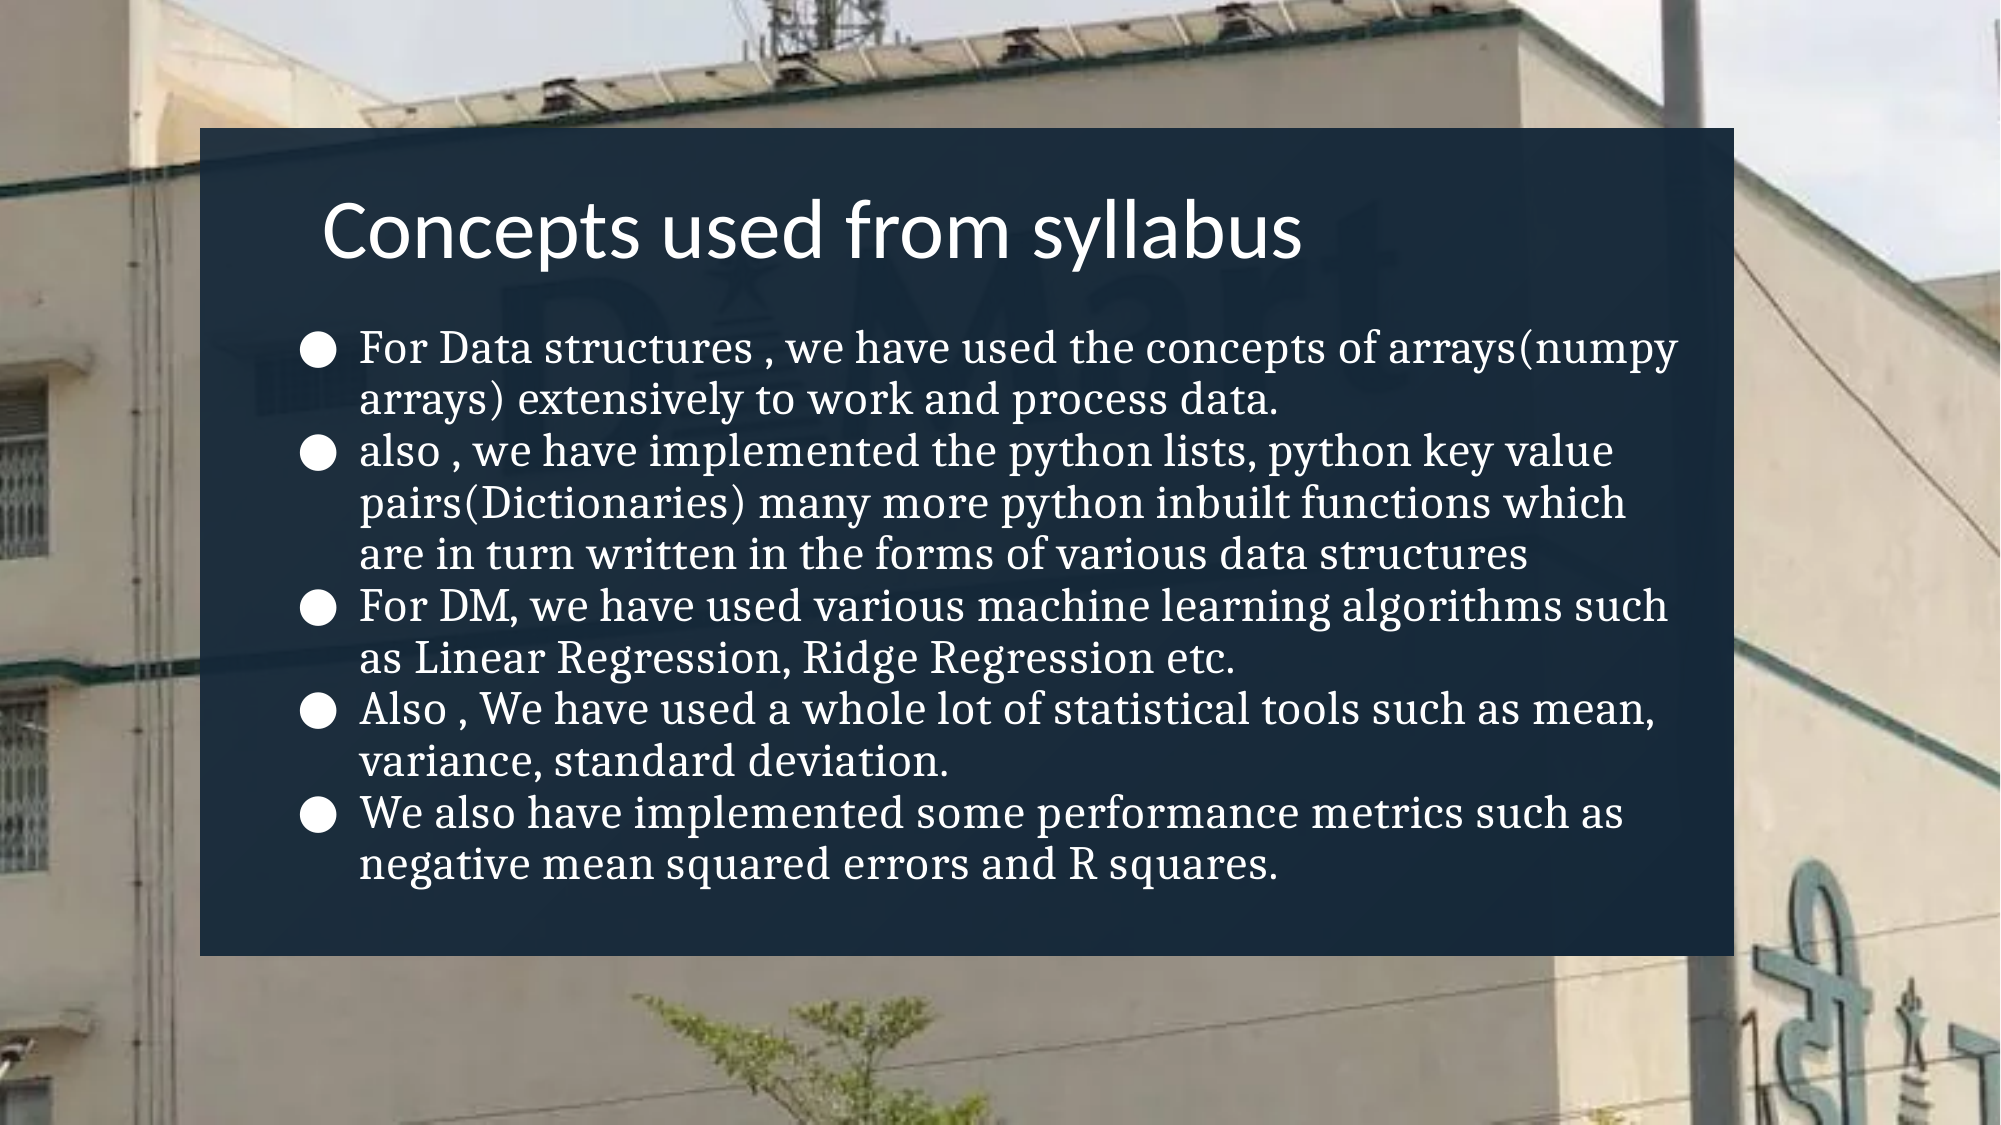

# Concepts used from syllabus
For Data structures , we have used the concepts of arrays(numpy arrays) extensively to work and process data.
also , we have implemented the python lists, python key value pairs(Dictionaries) many more python inbuilt functions which are in turn written in the forms of various data structures
For DM, we have used various machine learning algorithms such as Linear Regression, Ridge Regression etc.
Also , We have used a whole lot of statistical tools such as mean, variance, standard deviation.
We also have implemented some performance metrics such as negative mean squared errors and R squares.